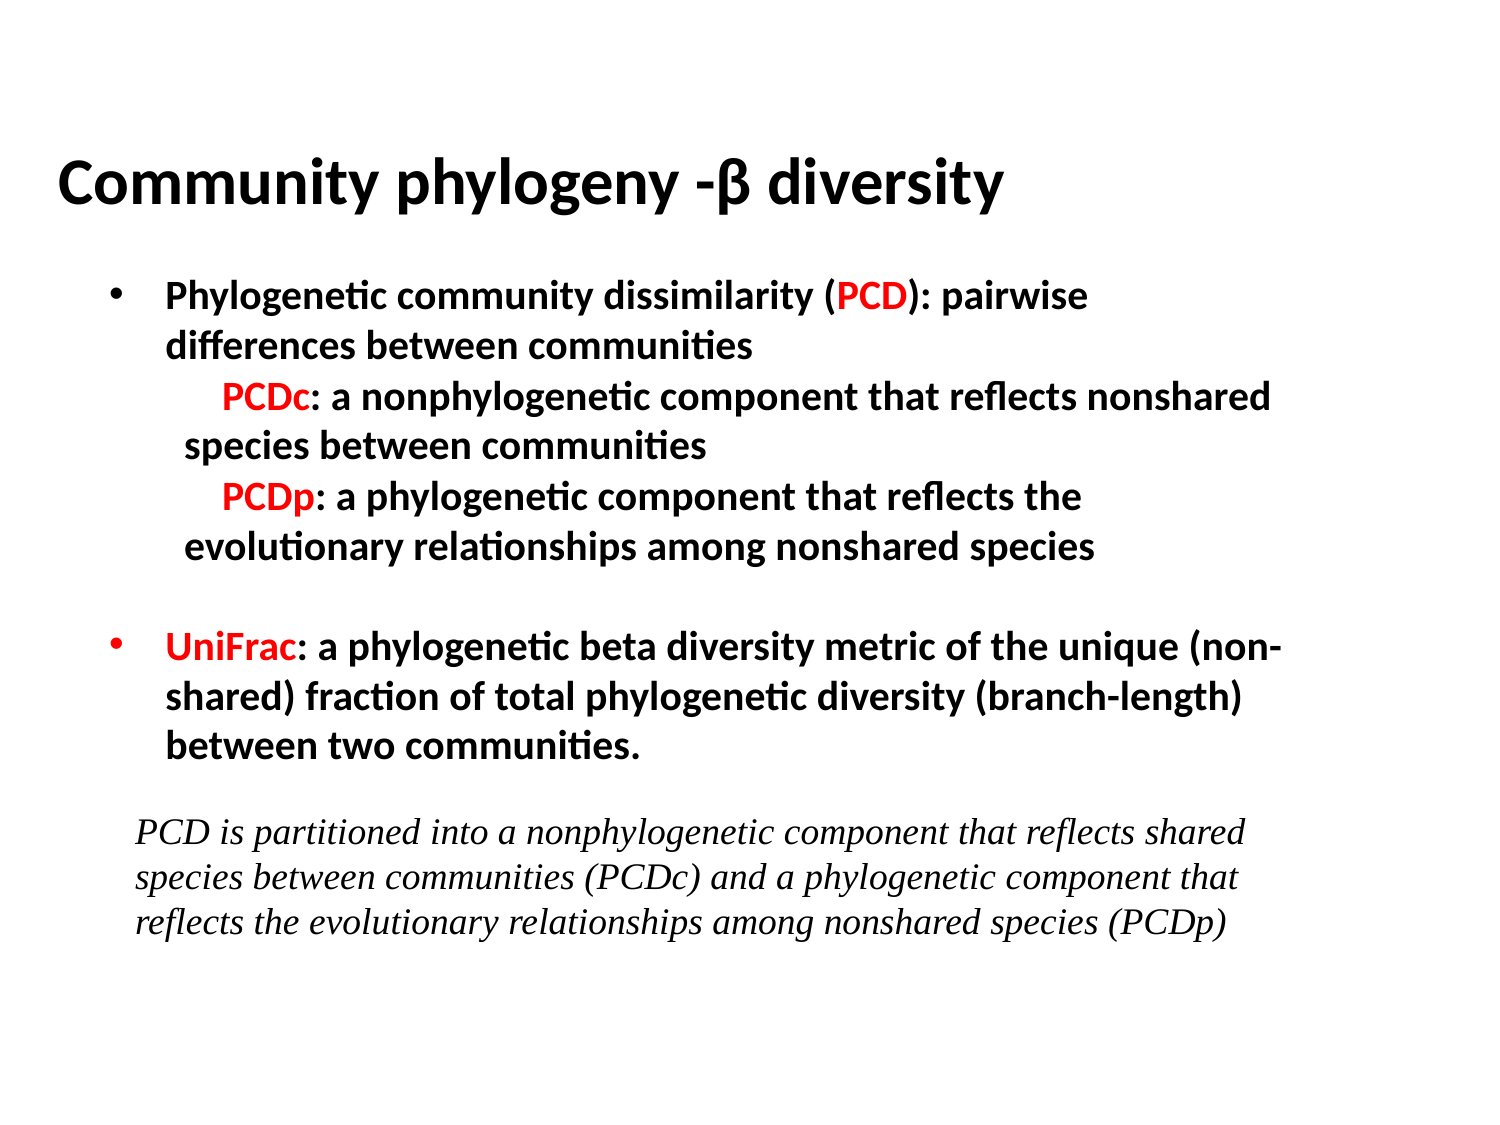

Community phylogeny -β diversity
Phylogenetic community dissimilarity (PCD): pairwise differences between communities
    PCDc: a nonphylogenetic component that reflects nonshared species between communities
    PCDp: a phylogenetic component that reflects the evolutionary relationships among nonshared species

UniFrac: a phylogenetic beta diversity metric of the unique (non-shared) fraction of total phylogenetic diversity (branch-length) between two communities.
PCD is partitioned into a nonphylogenetic component that reflects shared species between communities (PCDc) and a phylogenetic component that reflects the evolutionary relationships among nonshared species (PCDp)